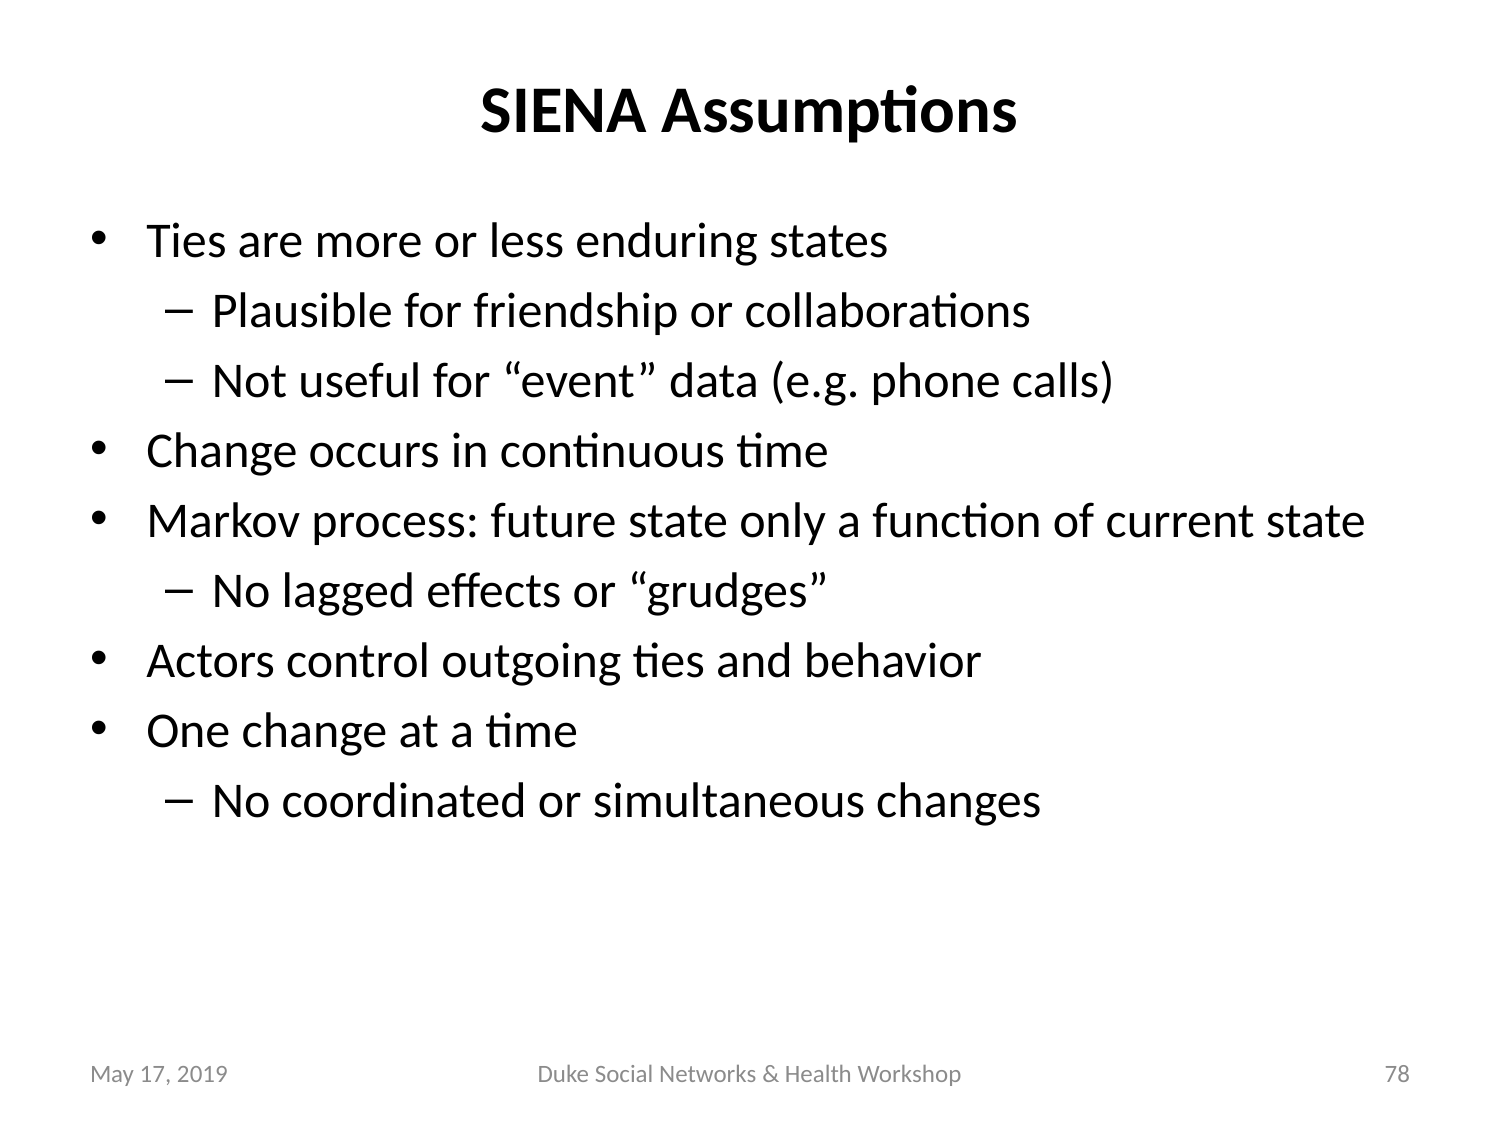

# SIENA Assumptions
Ties are more or less enduring states
Plausible for friendship or collaborations
Not useful for “event” data (e.g. phone calls)
Change occurs in continuous time
Markov process: future state only a function of current state
No lagged effects or “grudges”
Actors control outgoing ties and behavior
One change at a time
No coordinated or simultaneous changes

May 17, 2019
Duke Social Networks & Health Workshop
78